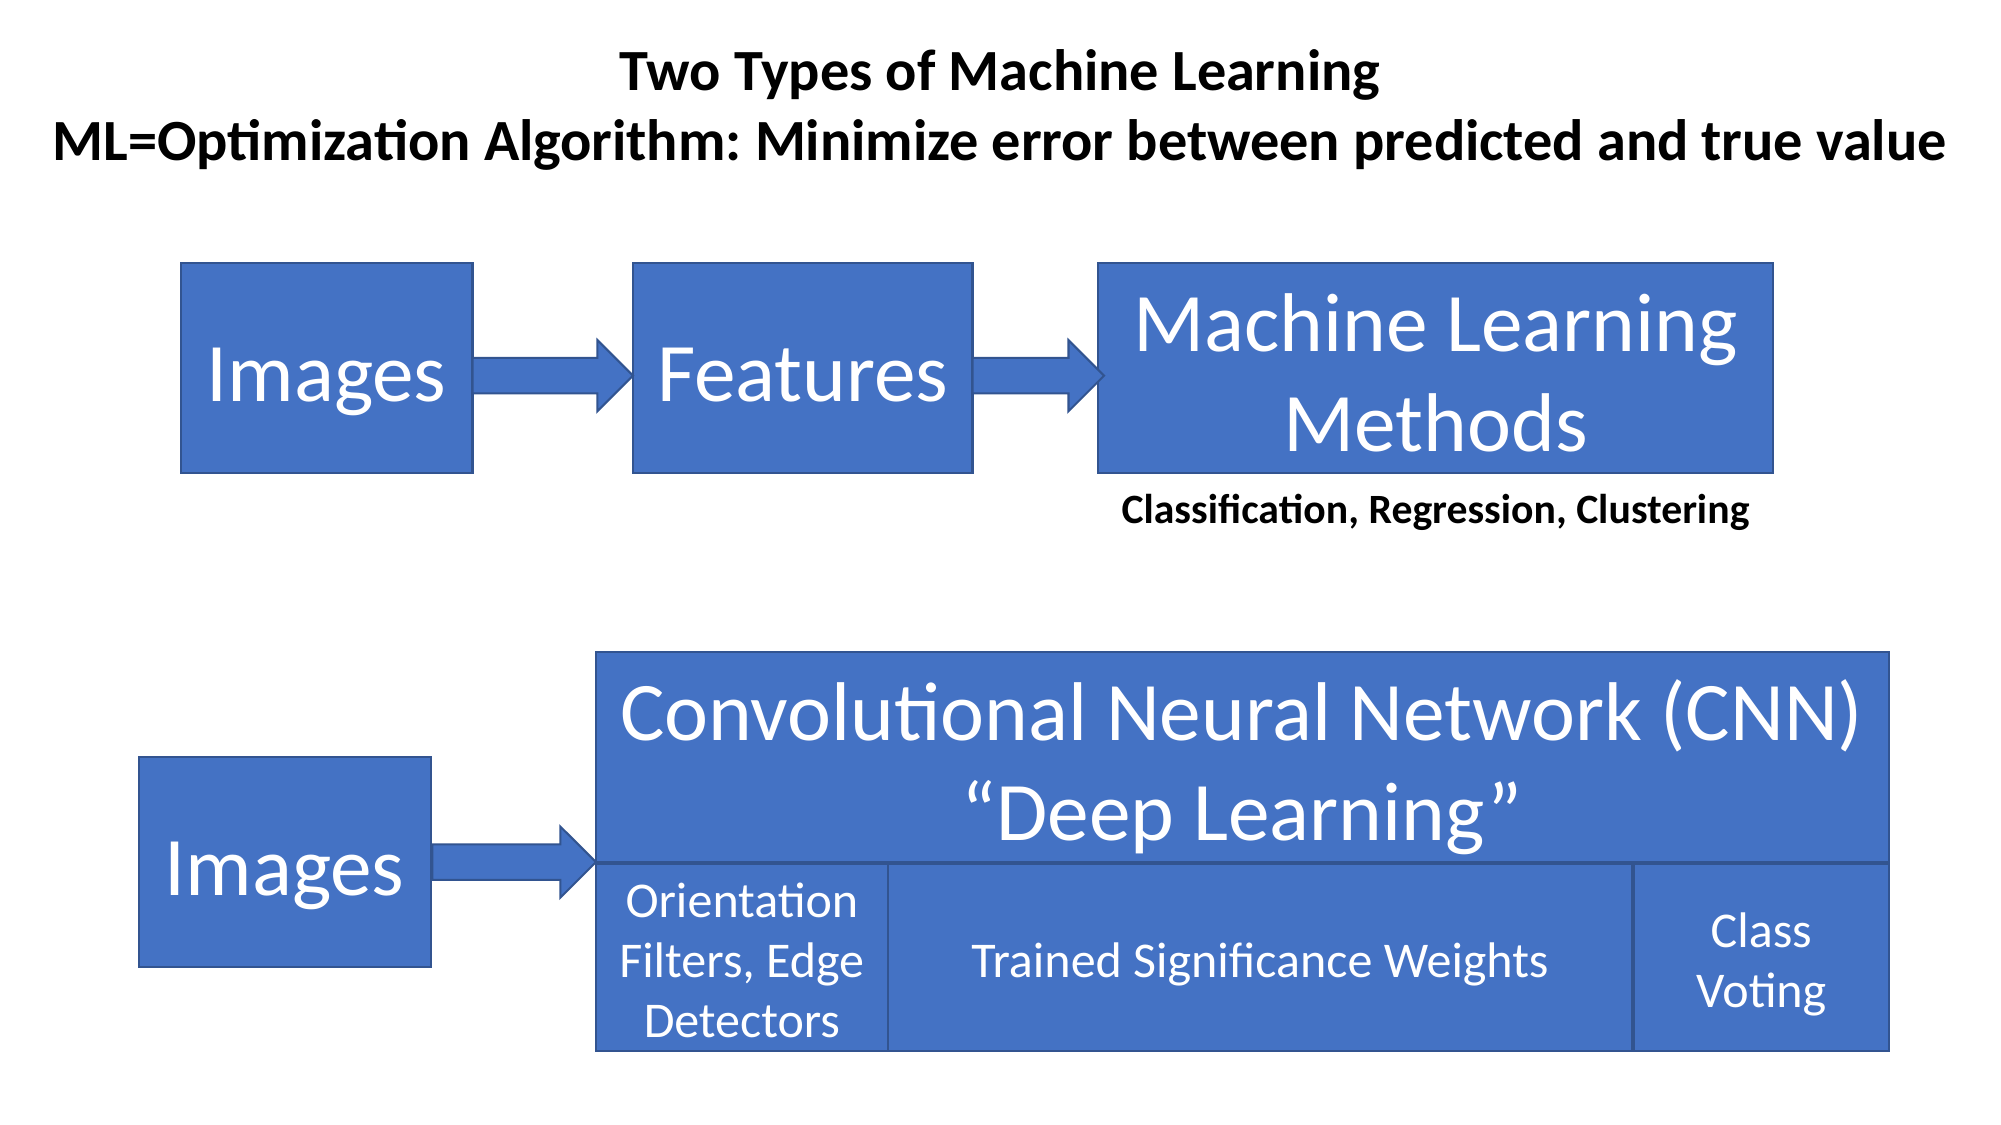

Two Types of Machine Learning
ML=Optimization Algorithm: Minimize error between predicted and true value
Images
Features
Machine Learning Methods

Classification, Regression, Clustering
Convolutional Neural Network (CNN)
“Deep Learning”
Images
Class Voting
Orientation Filters, Edge Detectors
Trained Significance Weights